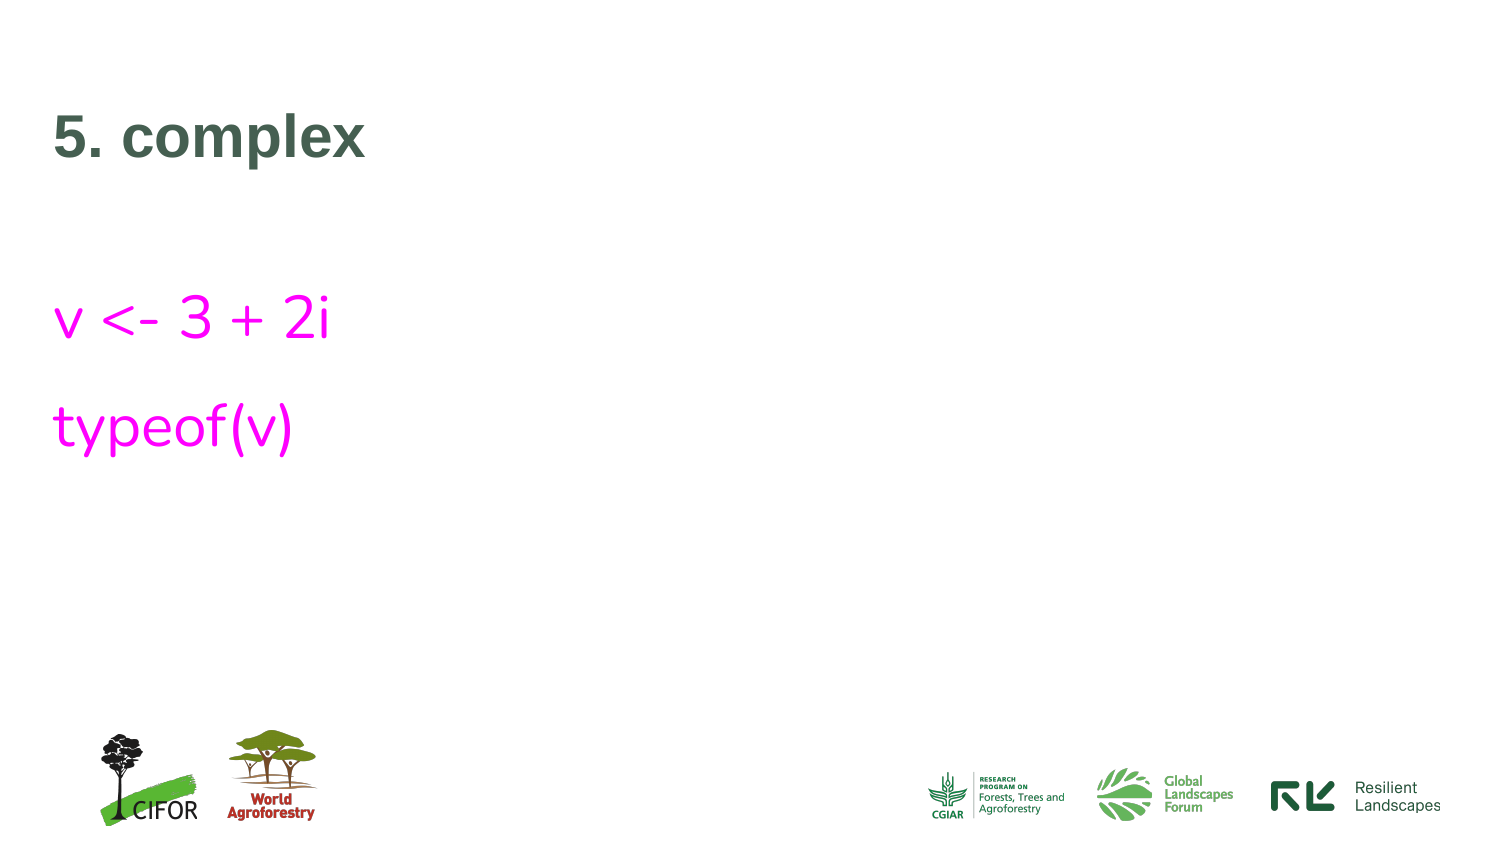

5. complex

v <- 3 + 2i
typeof(v)